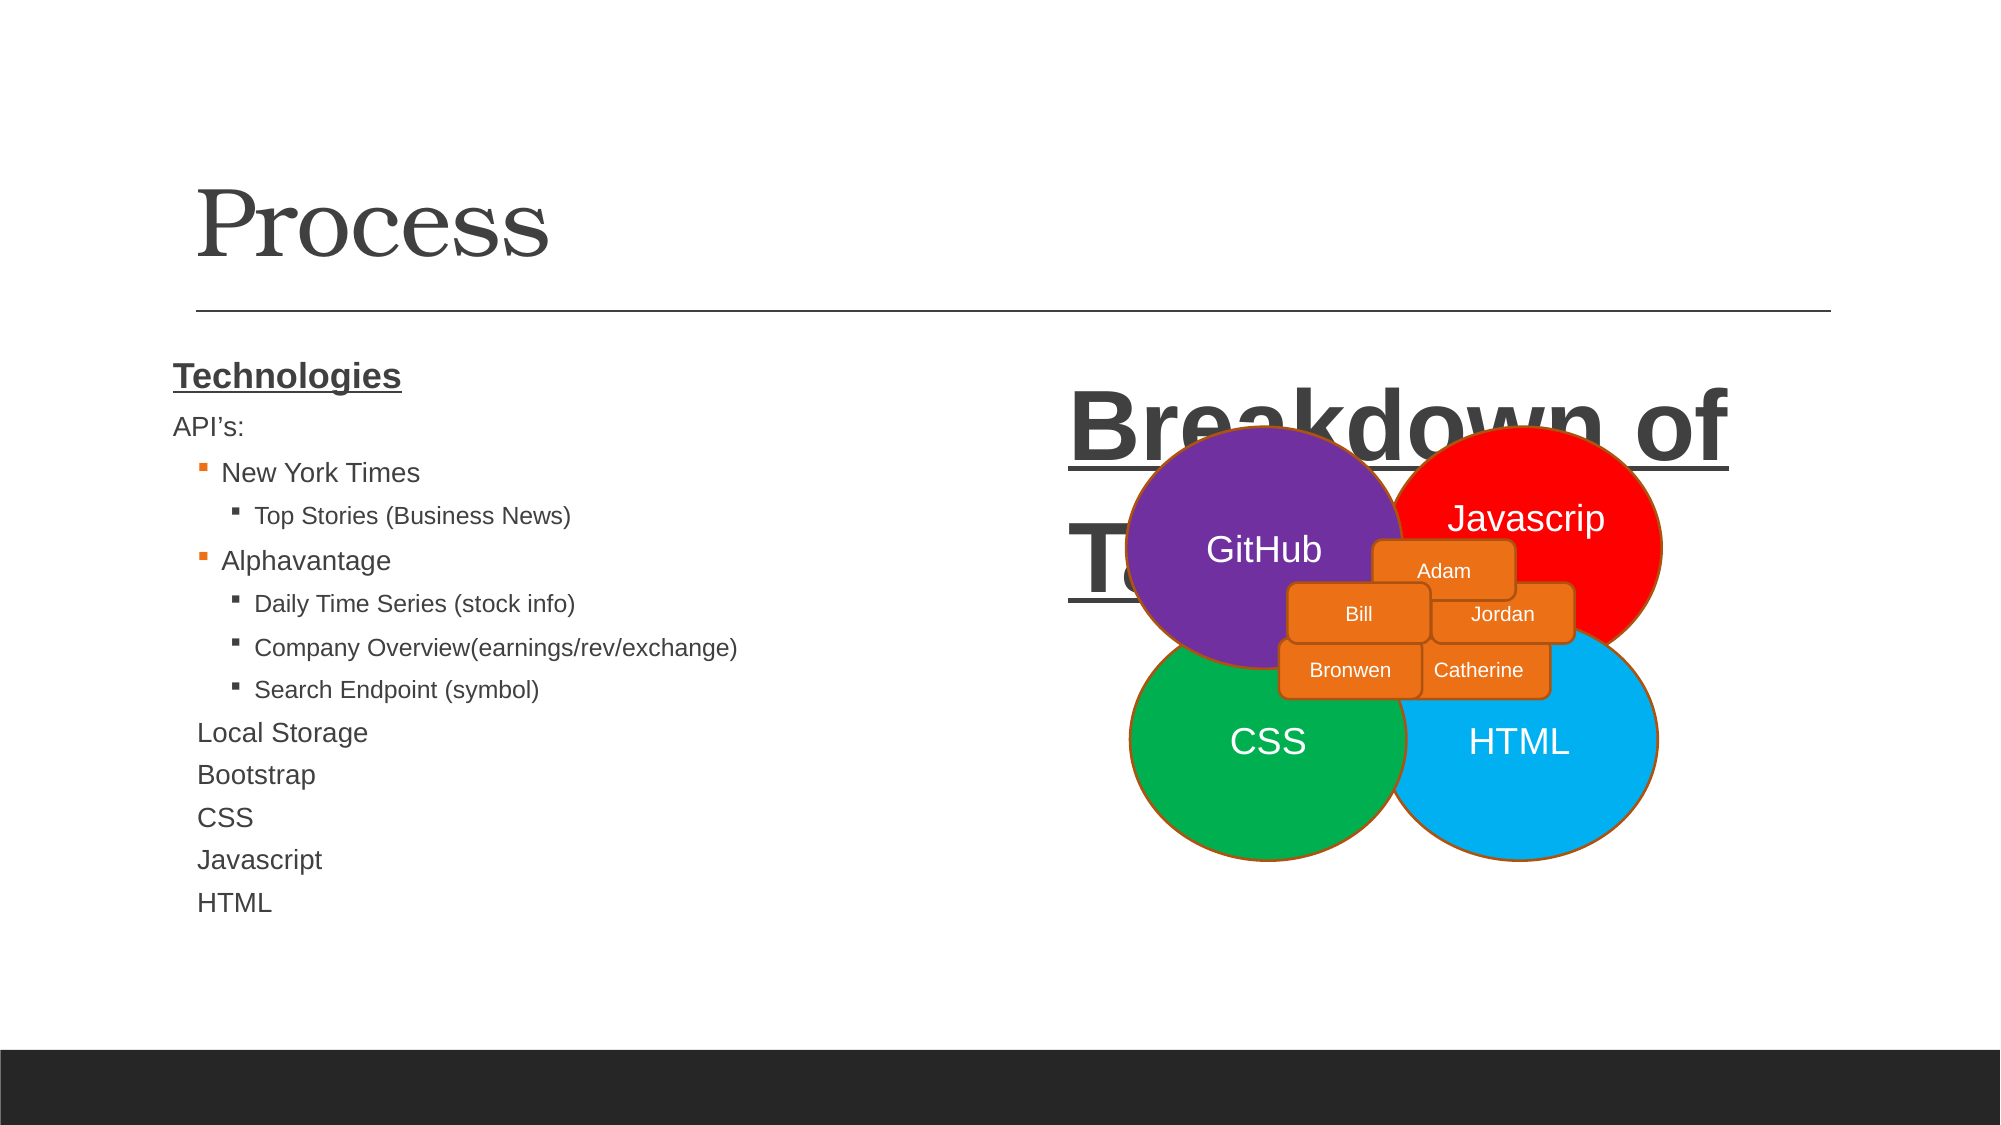

# Process
Technologies
API’s:
New York Times
Top Stories (Business News)
Alphavantage
Daily Time Series (stock info)
Company Overview(earnings/rev/exchange)
Search Endpoint (symbol)
Local Storage
Bootstrap
CSS
Javascript
HTML

Breakdown of Tasks/Roles

GitHub

Javascript
Adam
Bill
Jordan
CSS
HTML
Bronwen
Catherine